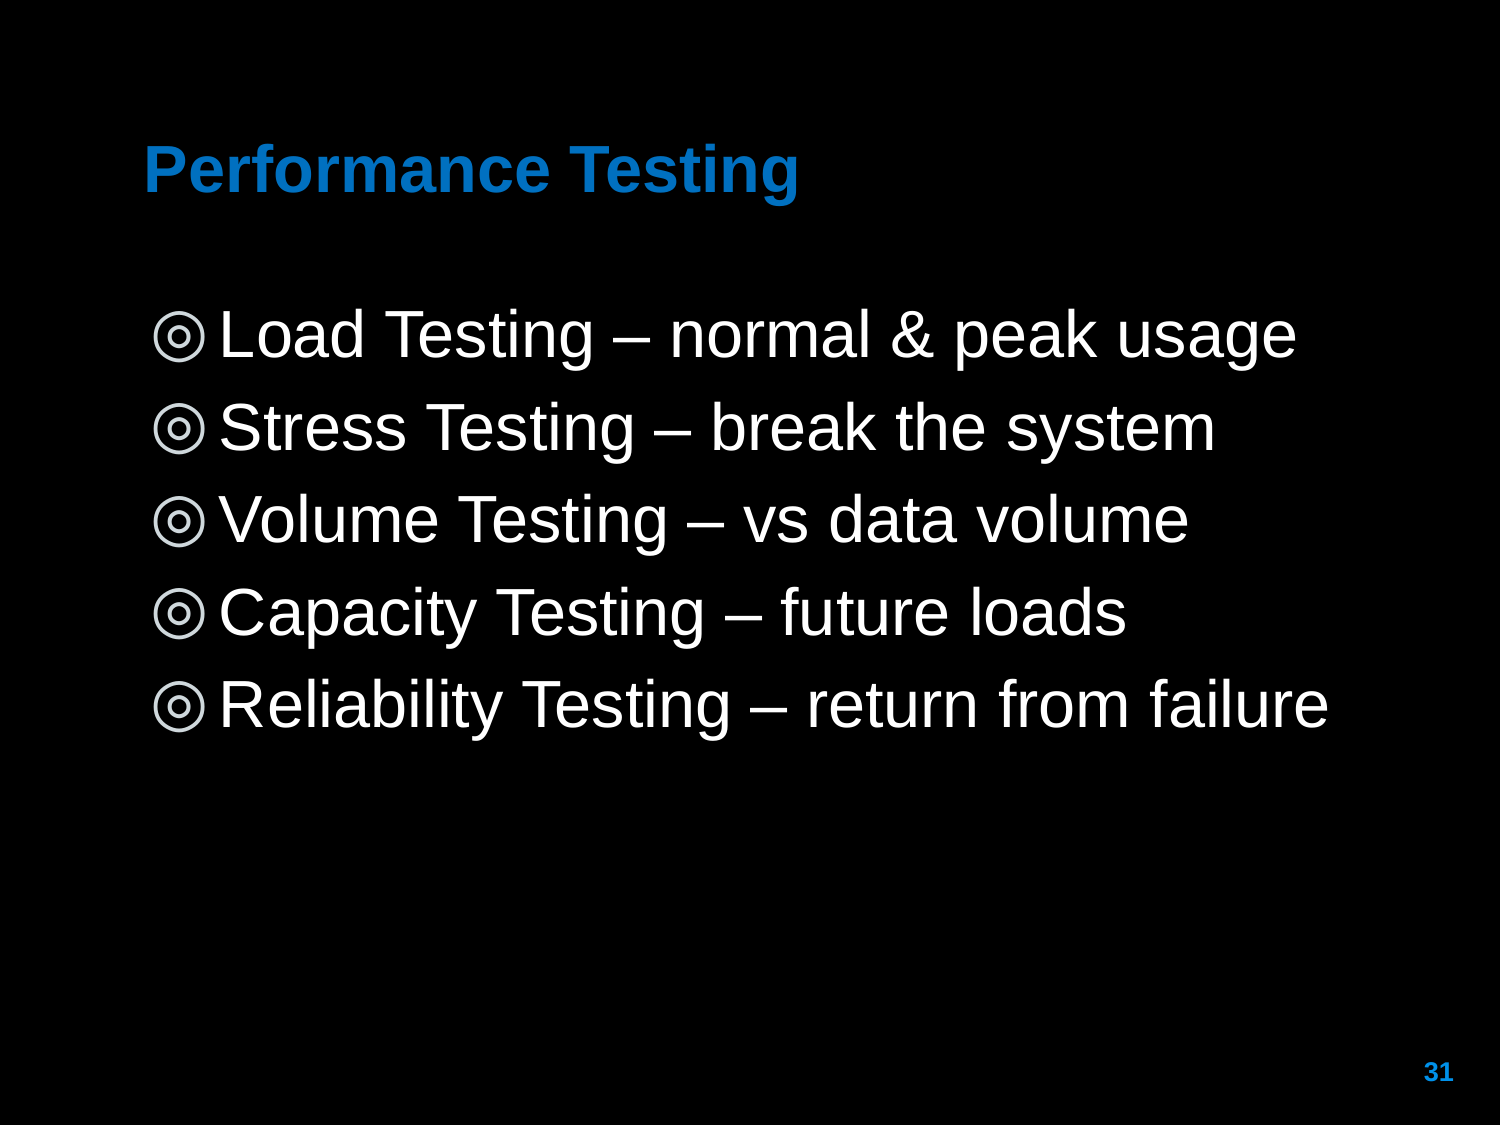

# Performance Testing
Load Testing – normal & peak usage
Stress Testing – break the system
Volume Testing – vs data volume
Capacity Testing – future loads
Reliability Testing – return from failure

31